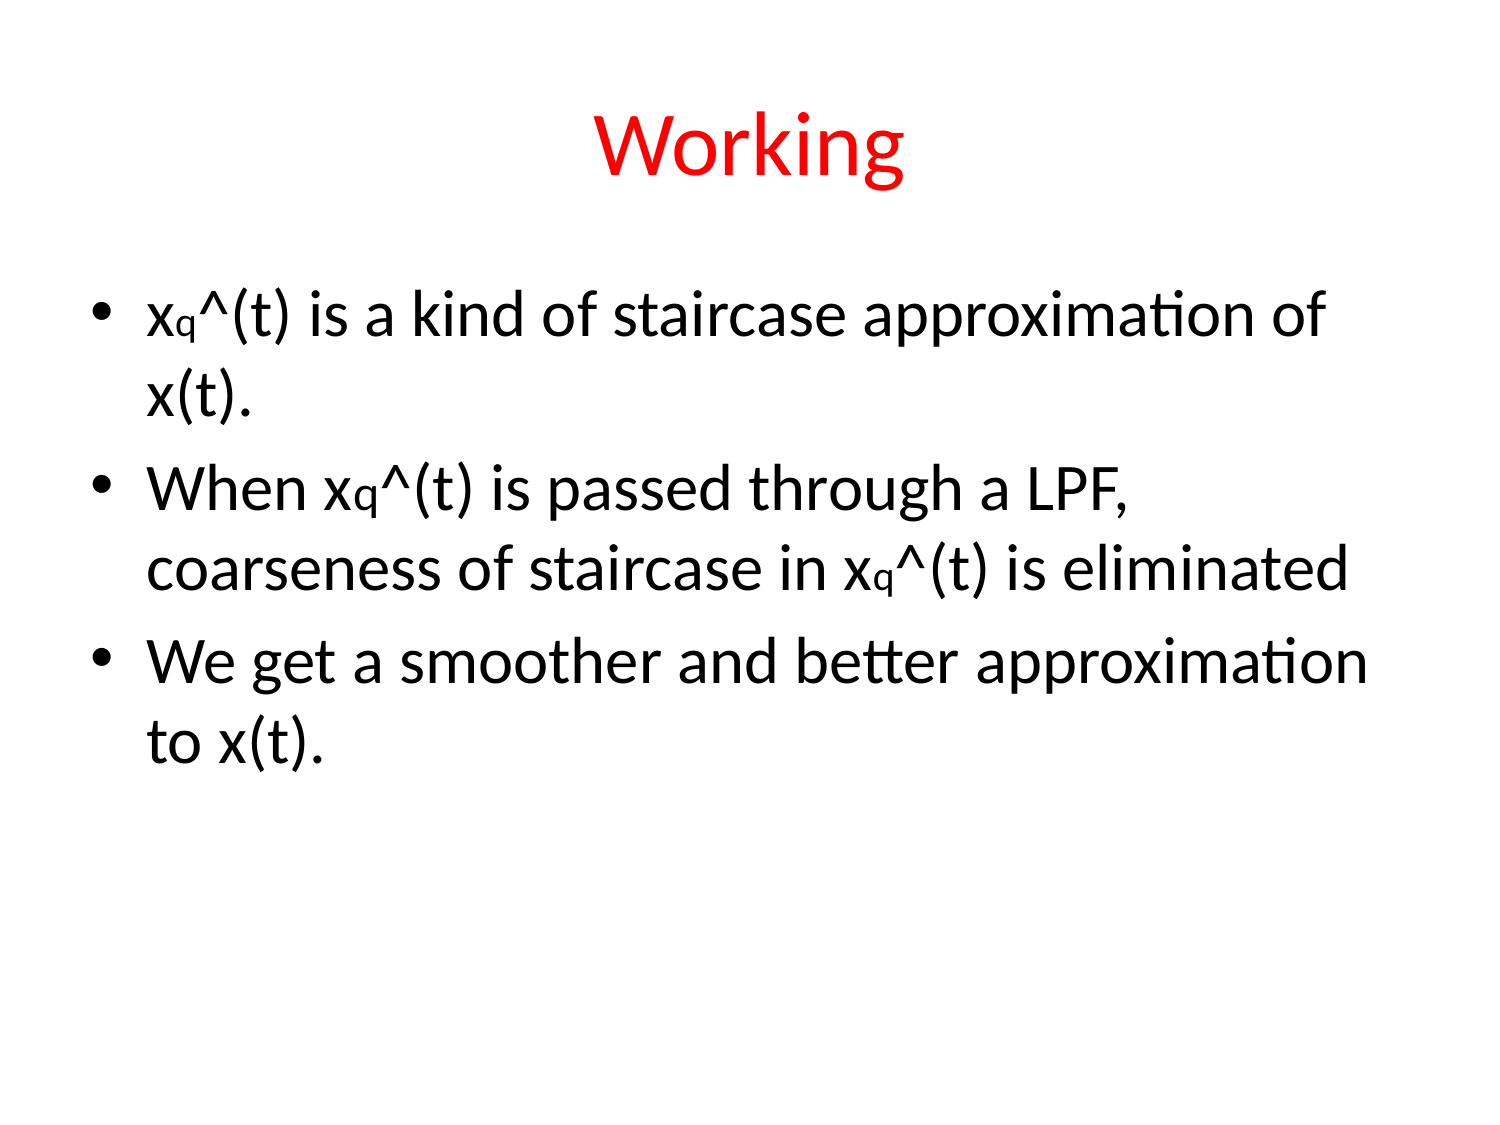

# Working
xq^(t) is a kind of staircase approximation of x(t).
When xq^(t) is passed through a LPF, coarseness of staircase in xq^(t) is eliminated
We get a smoother and better approximation to x(t).